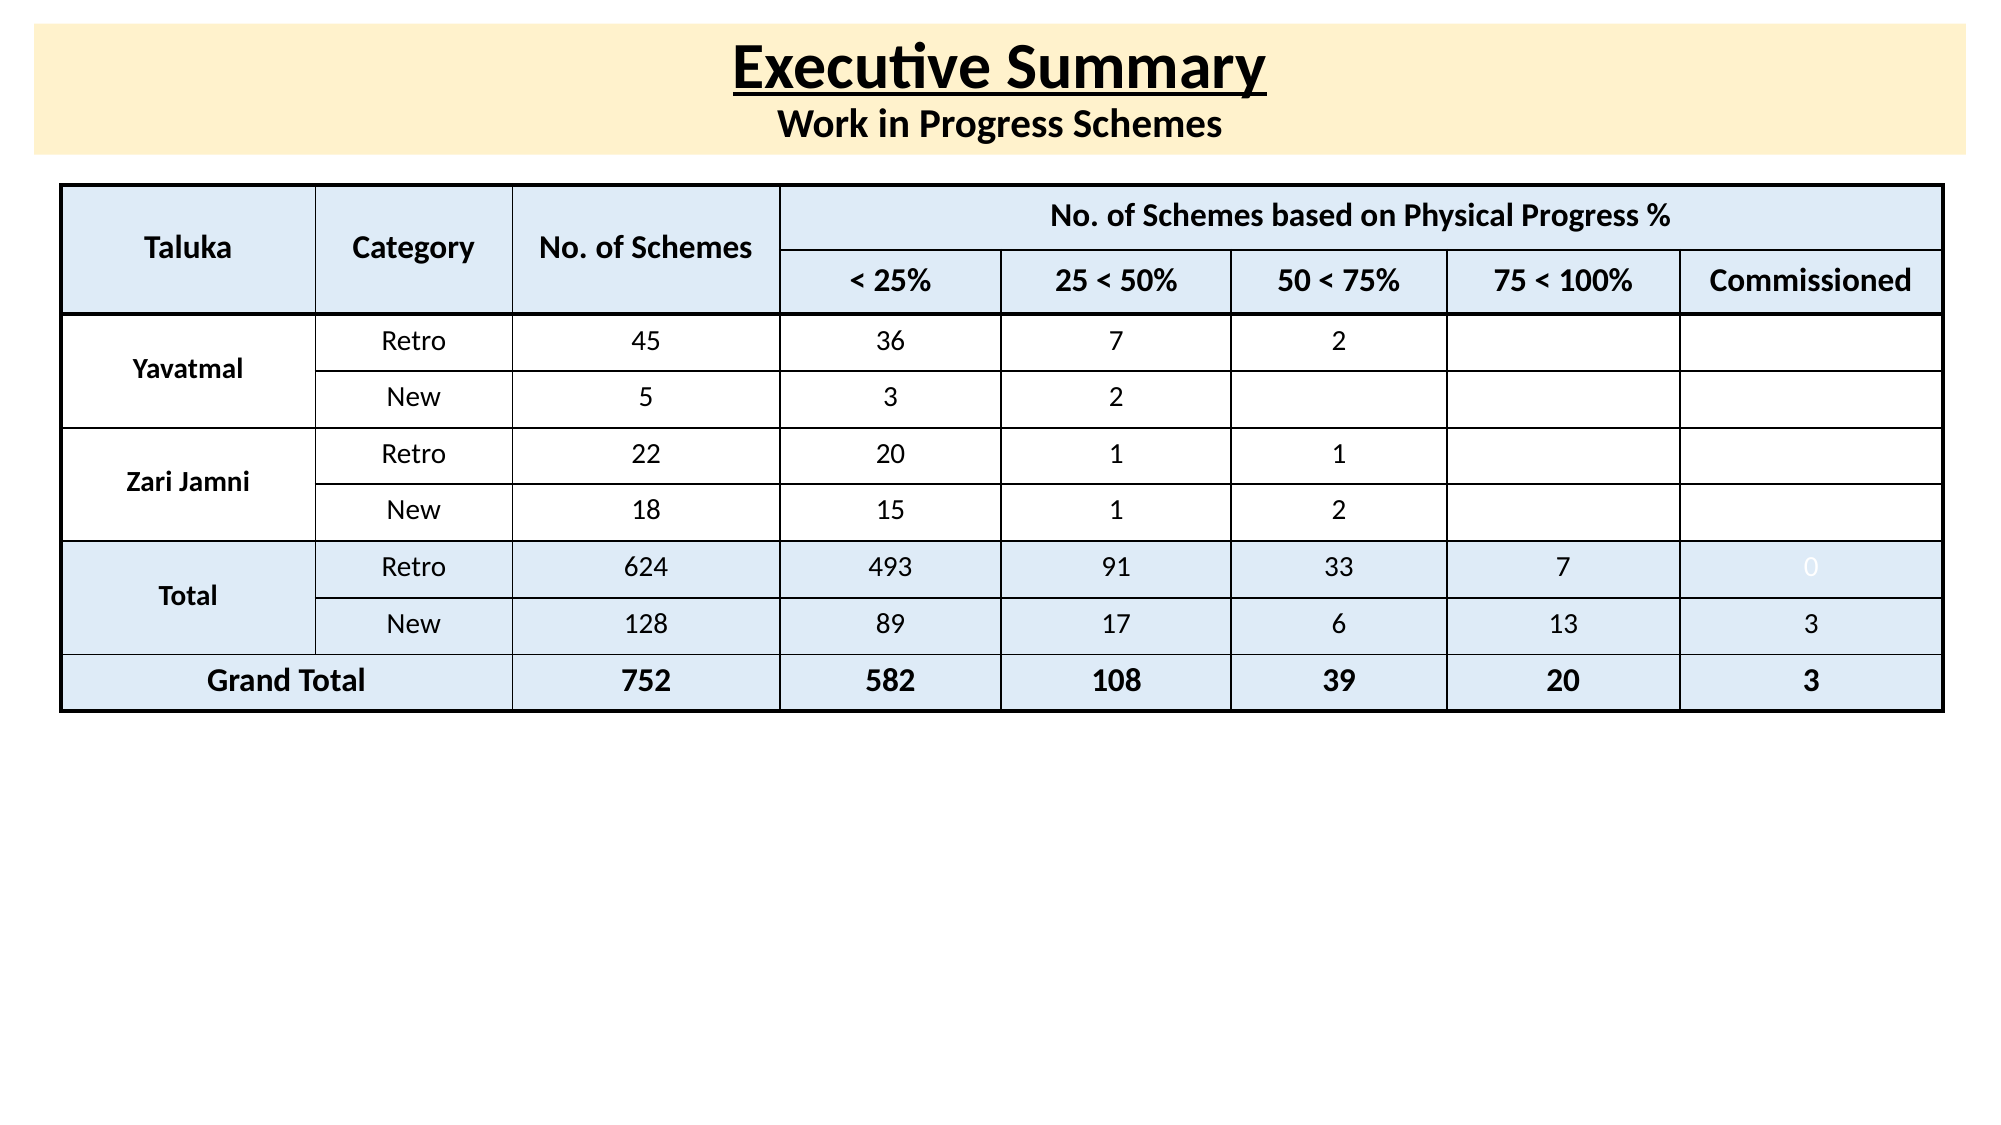

# Executive Summary Work in Progress Schemes
| Taluka | Category | No. of Schemes | No. of Schemes based on Physical Progress % |  |  |  |  |
| --- | --- | --- | --- | --- | --- | --- | --- |
|  |  |  | < 25% | 25 < 50% | 50 < 75% | 75 < 100% | Commissioned |
| Yavatmal | Retro | 45 | 36 | 7 | 2 | 0 | 0 |
|  | New | 5 | 3 | 2 | 0 | 0 | 0 |
| Zari Jamni | Retro | 22 | 20 | 1 | 1 | 0 | 0 |
|  | New | 18 | 15 | 1 | 2 | 0 | 0 |
| Total | Retro | 624 | 493 | 91 | 33 | 7 | 0 |
|  | New | 128 | 89 | 17 | 6 | 13 | 3 |
| Grand Total |  | 752 | 582 | 108 | 39 | 20 | 3 |